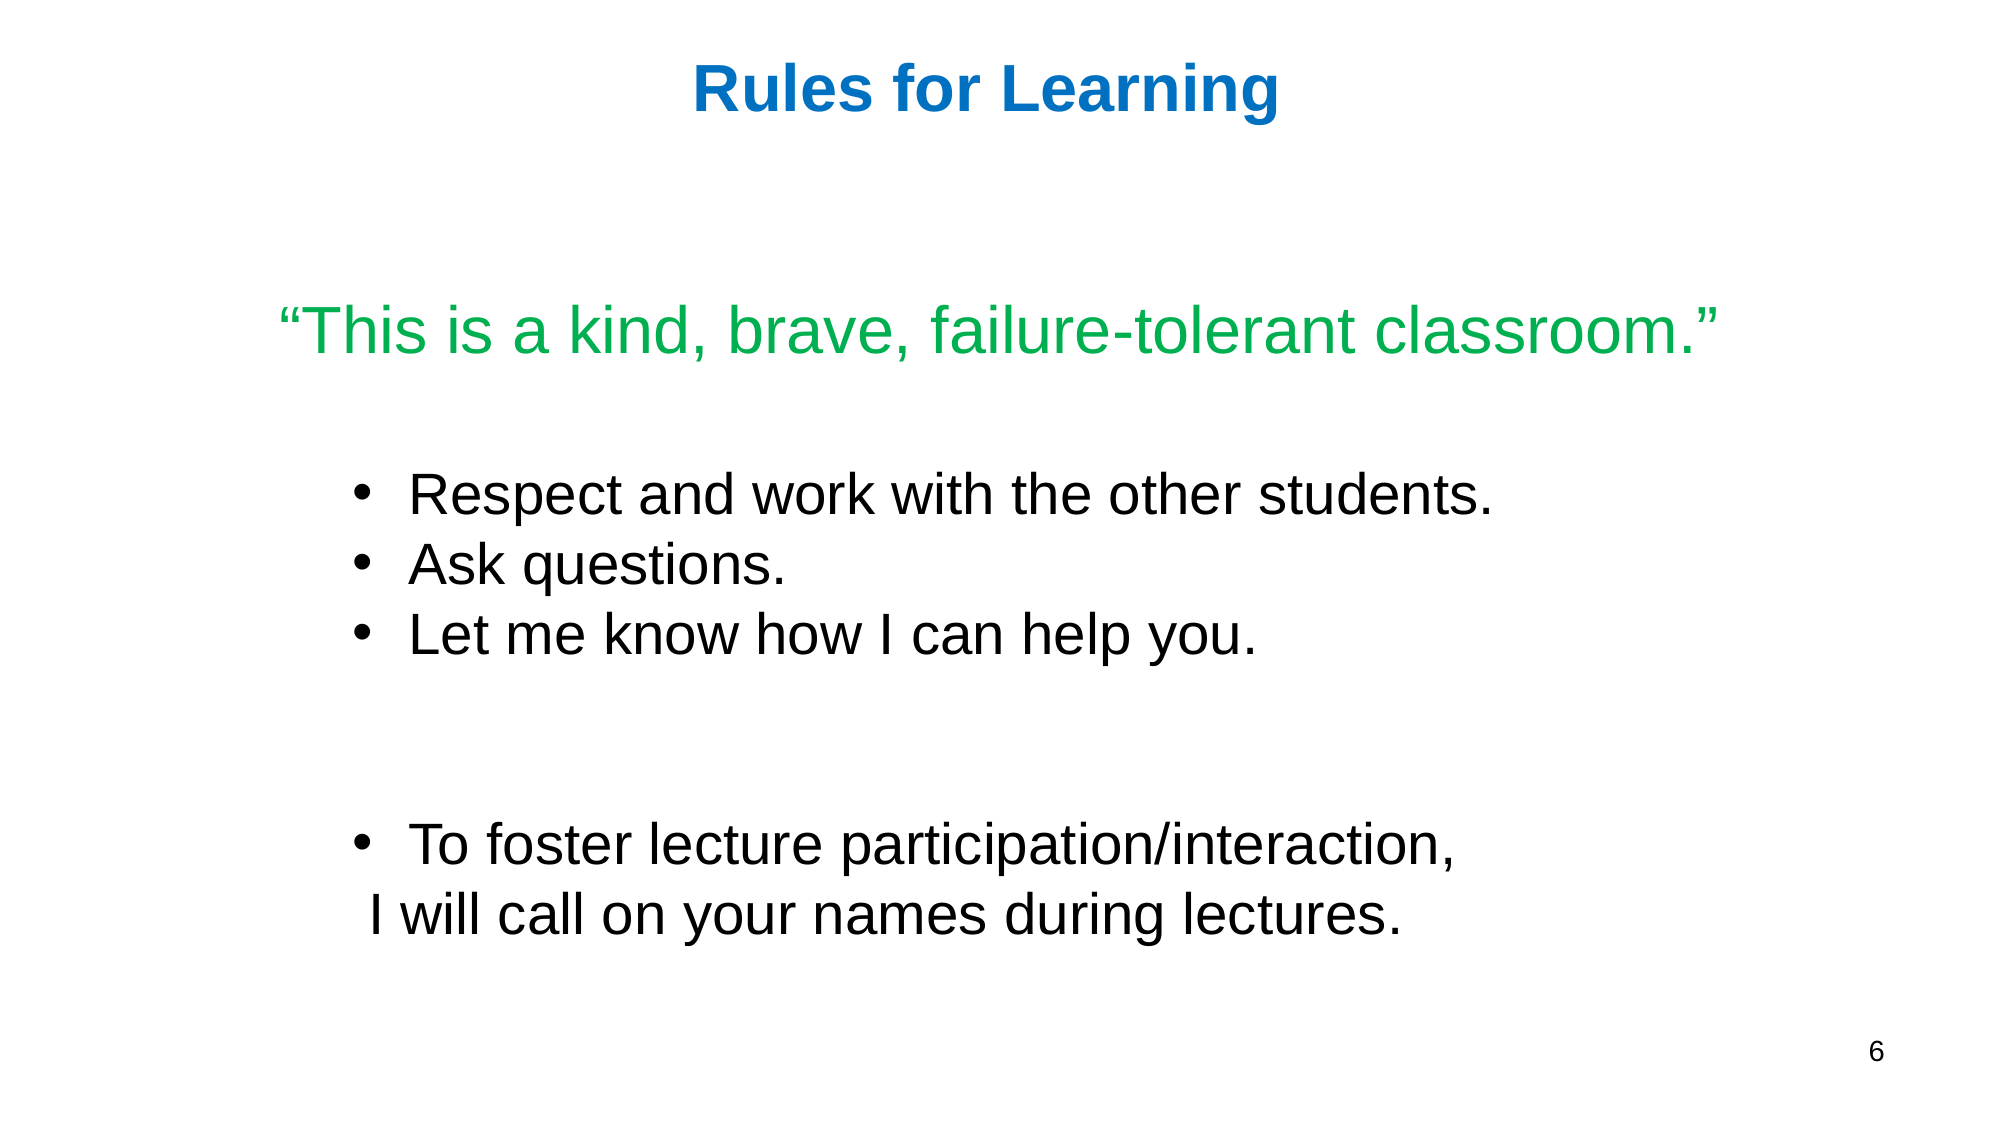

Rules for Learning
“This is a kind, brave, failure-tolerant classroom.”
Respect and work with the other students.
Ask questions.
Let me know how I can help you.

To foster lecture participation/interaction,
 I will call on your names during lectures.
6